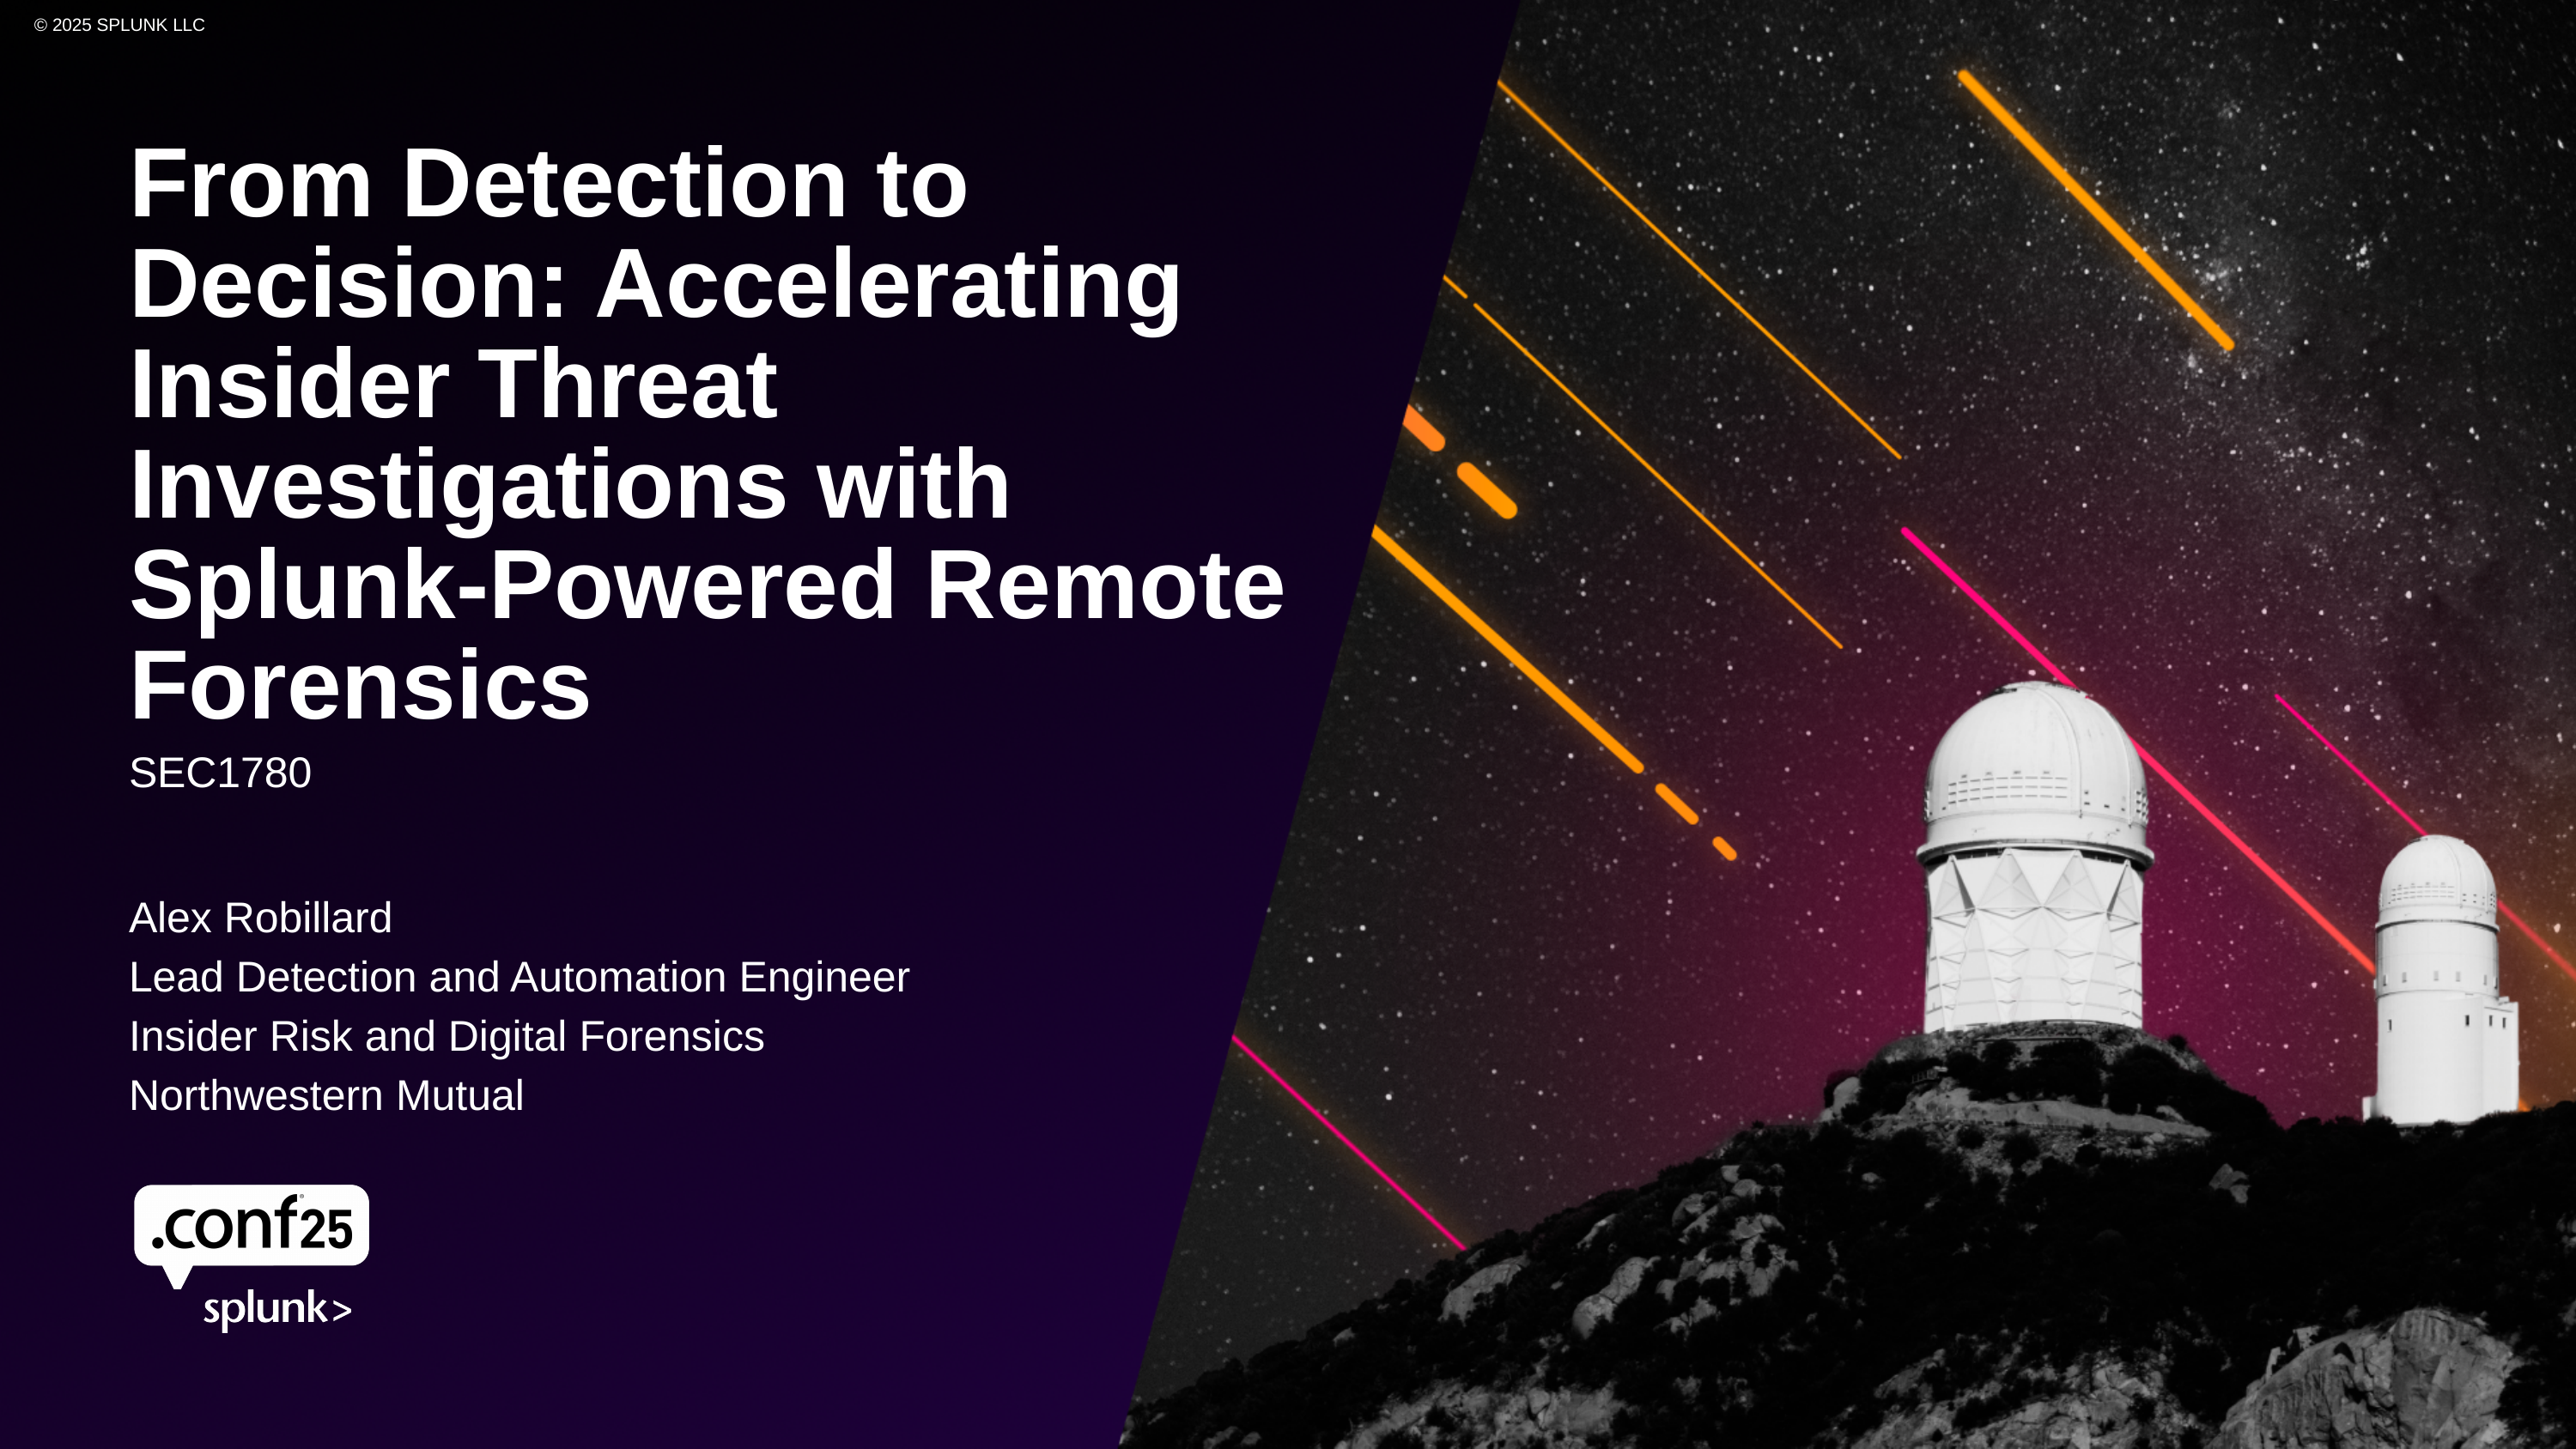

# From Detection to Decision: Accelerating Insider Threat Investigations with Splunk-Powered Remote Forensics
SEC1780
Alex Robillard
Lead Detection and Automation Engineer Insider Risk and Digital Forensics
Northwestern Mutual